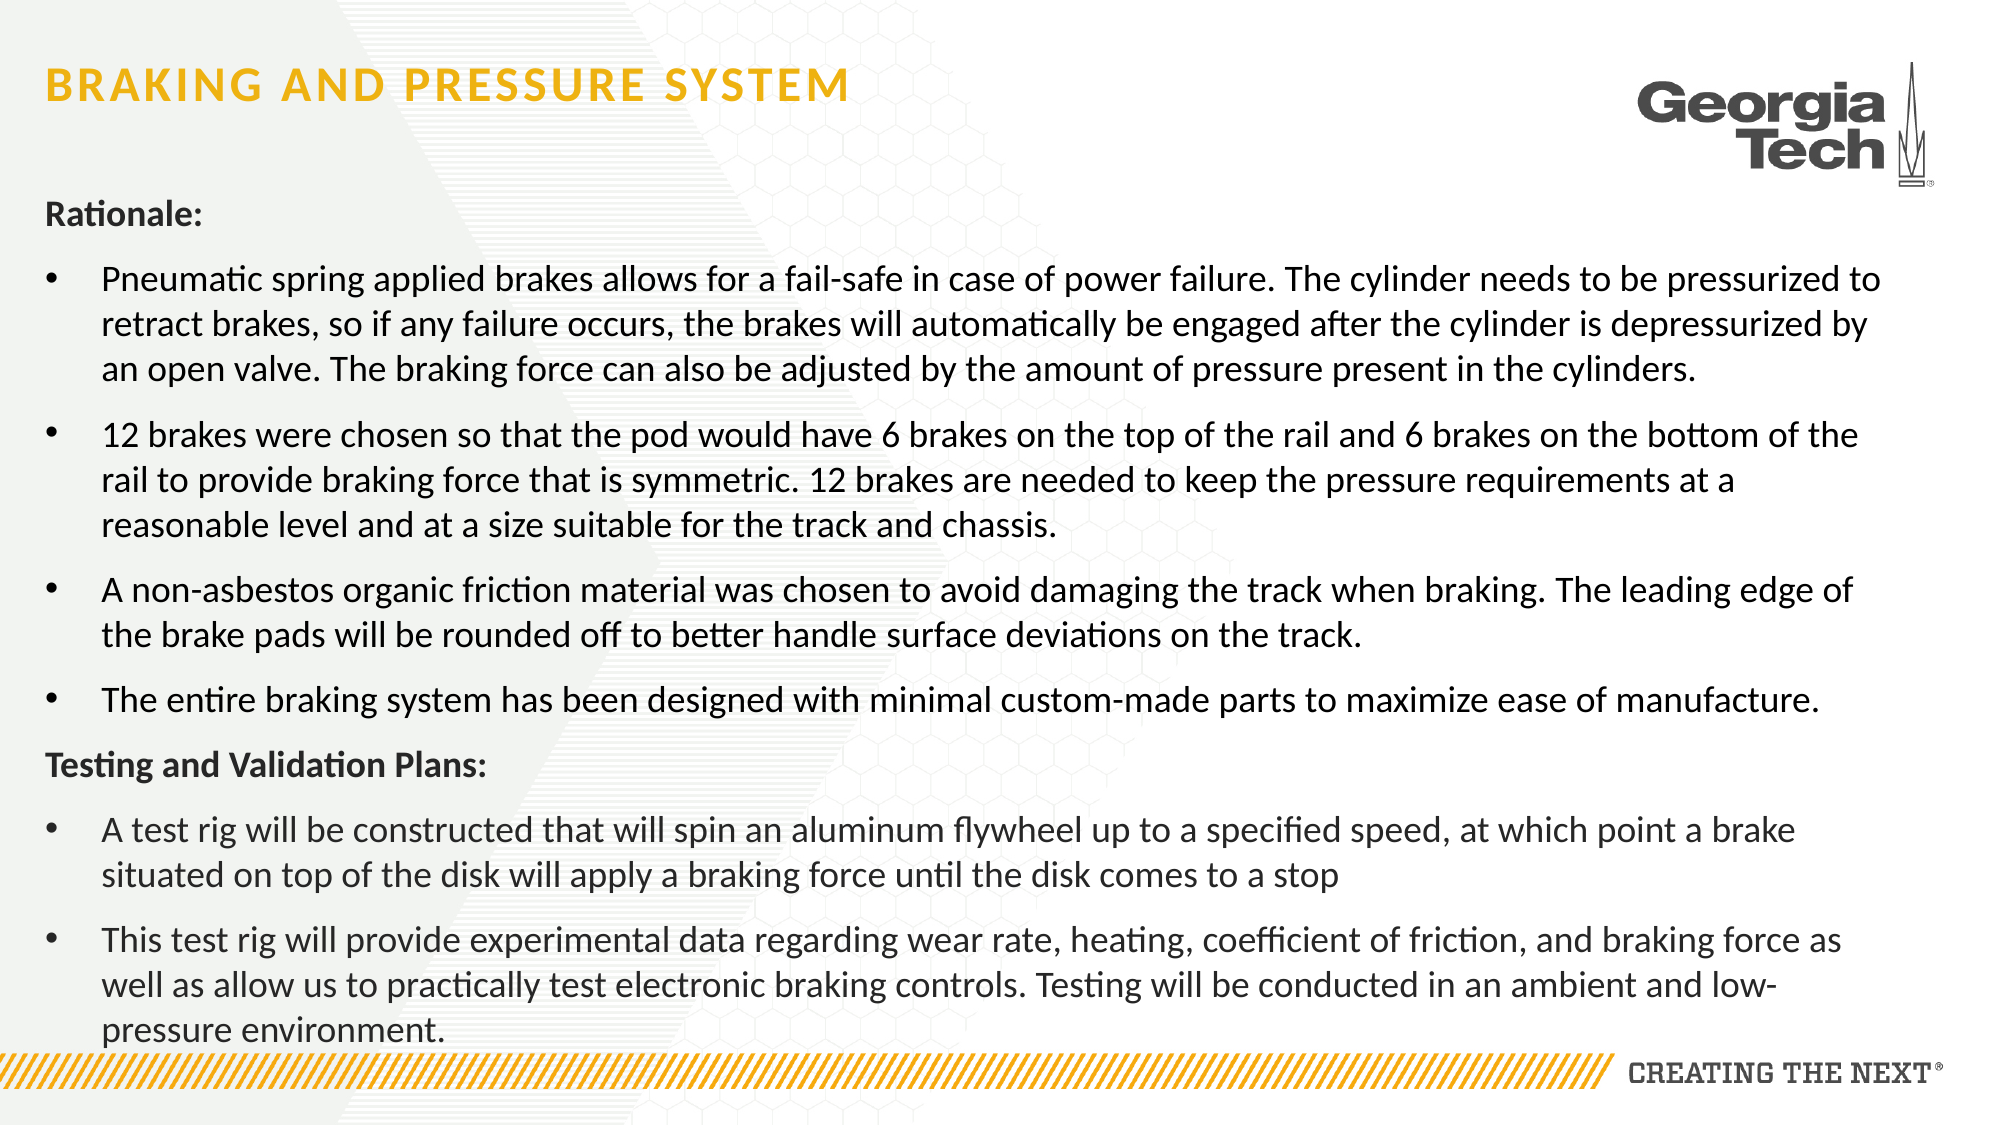

# Braking and Pressure System
Rationale:
Pneumatic spring applied brakes allows for a fail-safe in case of power failure. The cylinder needs to be pressurized to retract brakes, so if any failure occurs, the brakes will automatically be engaged after the cylinder is depressurized by an open valve. The braking force can also be adjusted by the amount of pressure present in the cylinders.
12 brakes were chosen so that the pod would have 6 brakes on the top of the rail and 6 brakes on the bottom of the rail to provide braking force that is symmetric. 12 brakes are needed to keep the pressure requirements at a reasonable level and at a size suitable for the track and chassis.
A non-asbestos organic friction material was chosen to avoid damaging the track when braking. The leading edge of the brake pads will be rounded off to better handle surface deviations on the track.
The entire braking system has been designed with minimal custom-made parts to maximize ease of manufacture.
Testing and Validation Plans:
A test rig will be constructed that will spin an aluminum flywheel up to a specified speed, at which point a brake situated on top of the disk will apply a braking force until the disk comes to a stop
This test rig will provide experimental data regarding wear rate, heating, coefficient of friction, and braking force as well as allow us to practically test electronic braking controls. Testing will be conducted in an ambient and low-pressure environment.